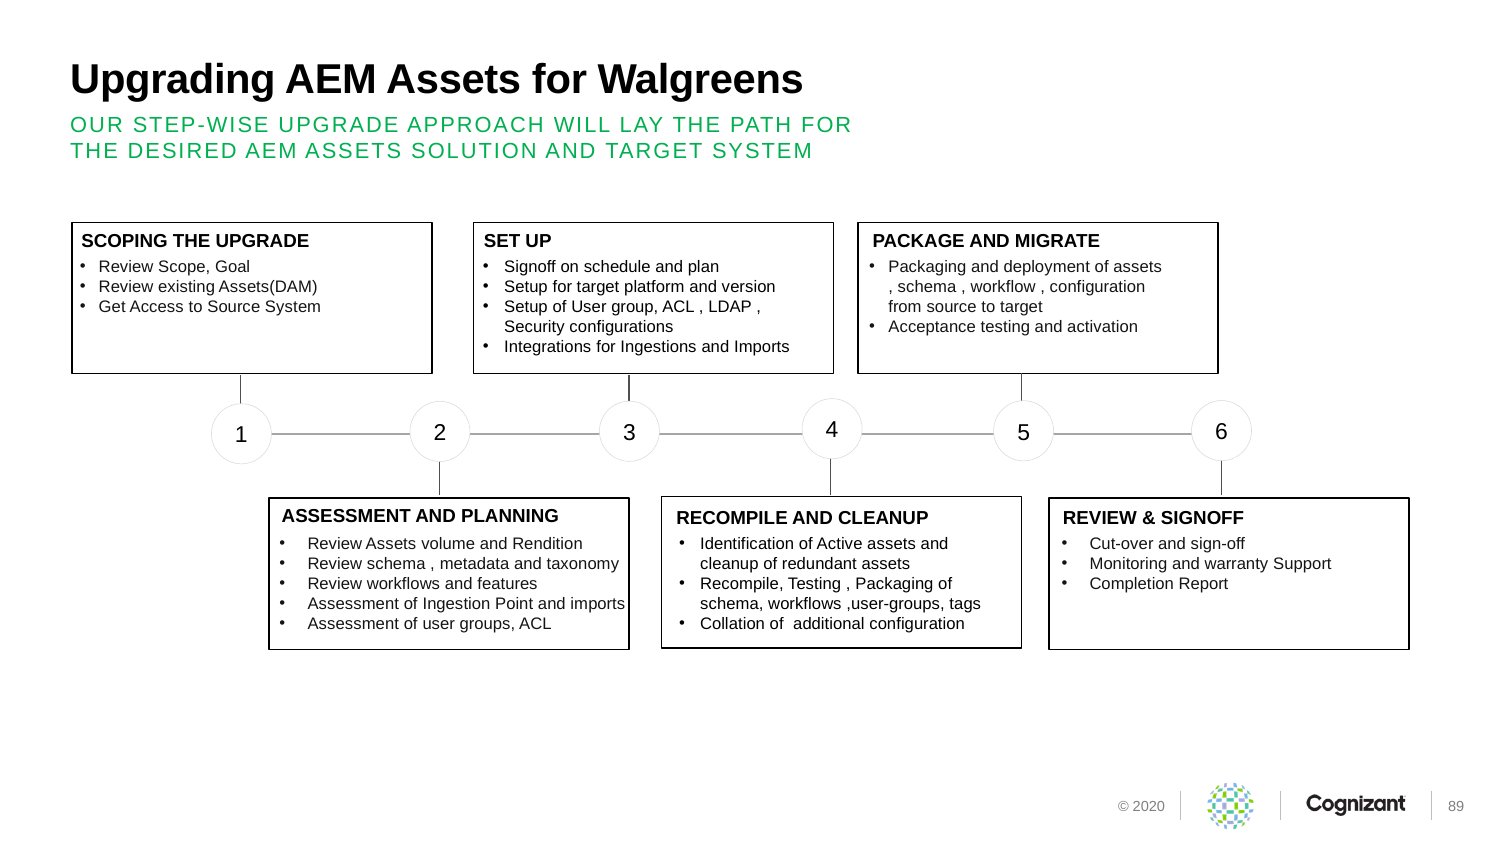

# Upgrading AEM Assets for Walgreens
Our Step-Wise Upgrade Approach will lay the path for the desired AEM Assets solution and target system
SCOPING THE UPGRADE
SET UP
PACKAGE AND MIGRATE

Review Scope, Goal
Review existing Assets(DAM)
Get Access to Source System
Signoff on schedule and plan
Setup for target platform and version
Setup of User group, ACL , LDAP , Security configurations
Integrations for Ingestions and Imports
Packaging and deployment of assets , schema , workflow , configuration from source to target
Acceptance testing and activation
4
6
5
3
2
1
ASSESSMENT AND PLANNING

RECOMPILE AND CLEANUP
REVIEW & SIGNOFF

Review Assets volume and Rendition
Review schema , metadata and taxonomy
Review workflows and features
Assessment of Ingestion Point and imports
Assessment of user groups, ACL
Identification of Active assets and cleanup of redundant assets
Recompile, Testing , Packaging of schema, workflows ,user-groups, tags
Collation of  additional configuration
Cut-over and sign-off
Monitoring and warranty Support
Completion Report
89
© 2020